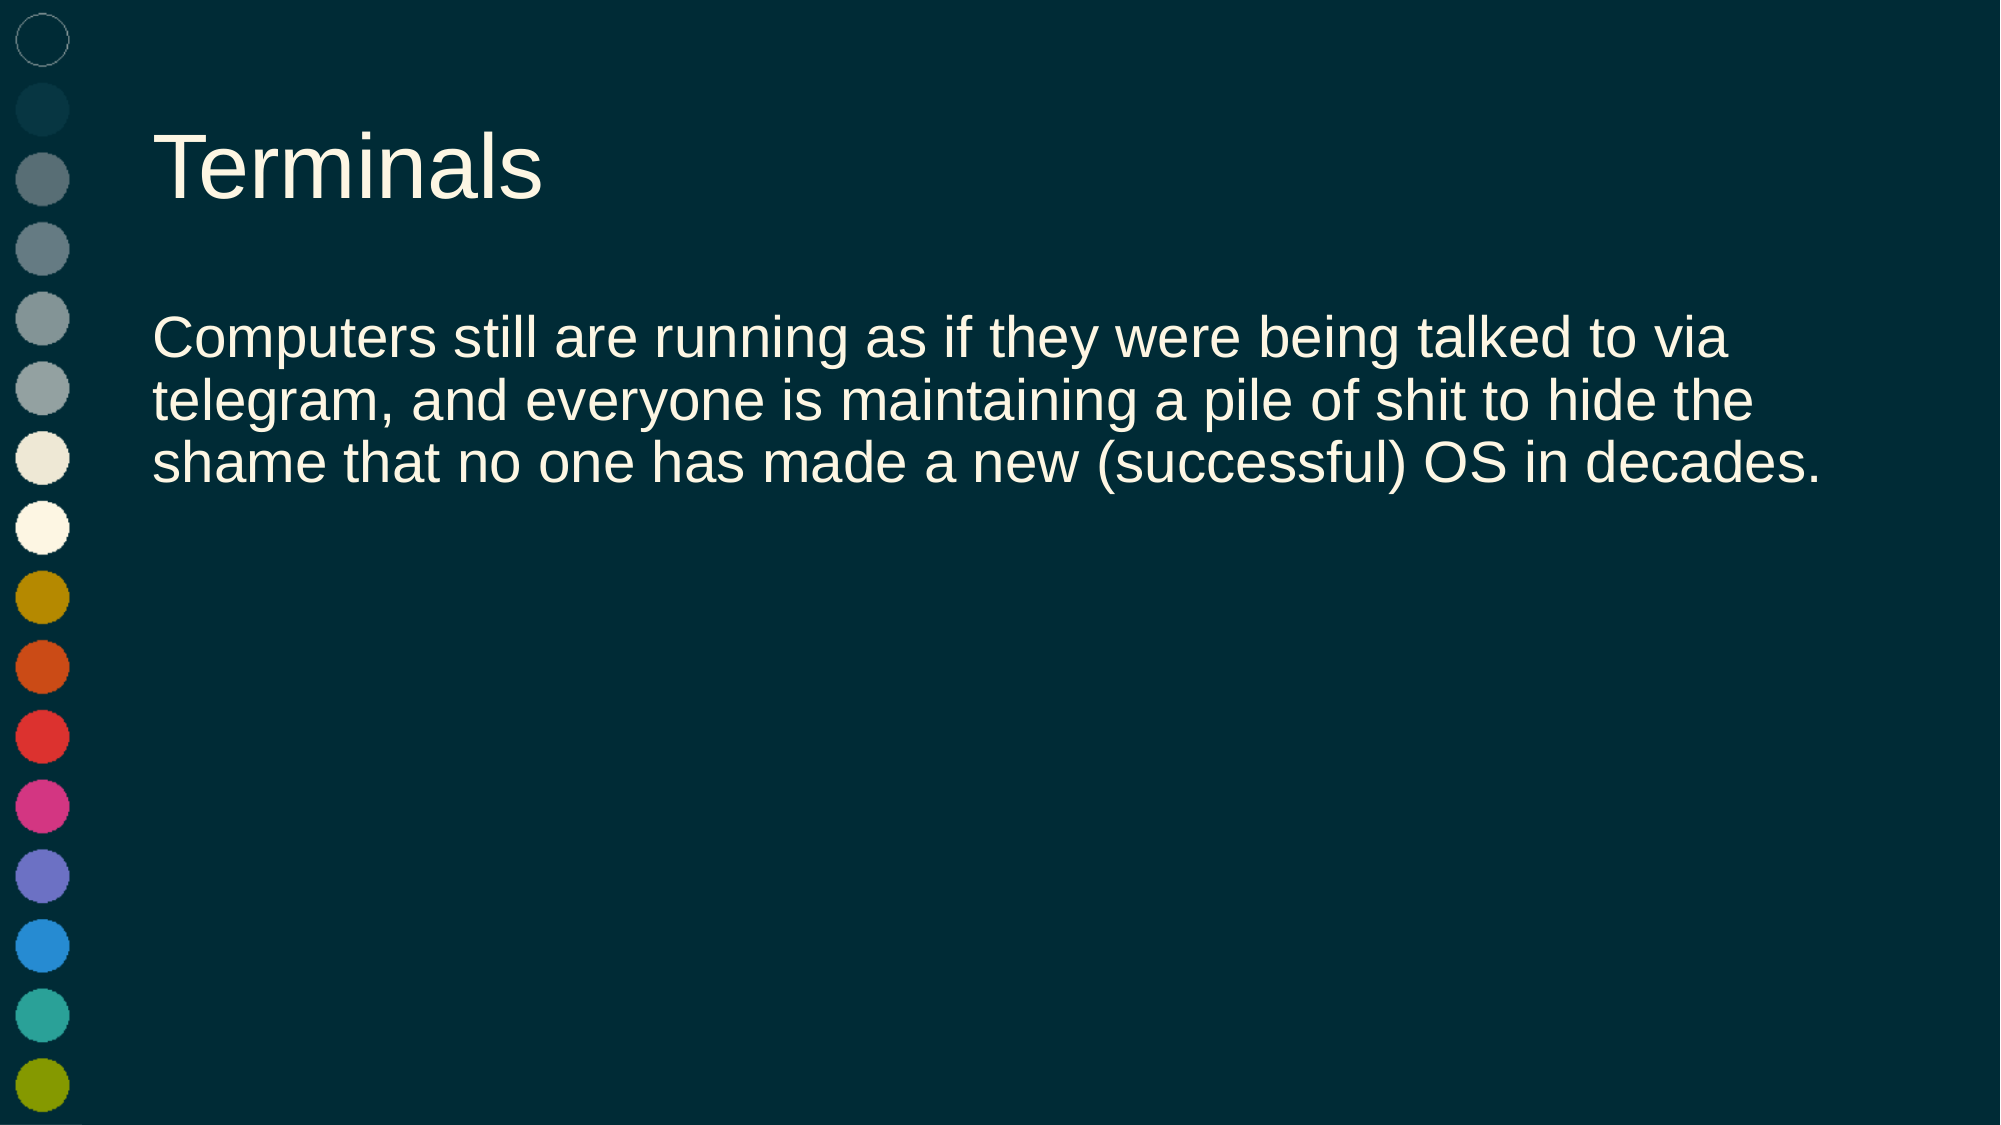

# Terminals
Computers still are running as if they were being talked to via telegram, and everyone is maintaining a pile of shit to hide the shame that no one has made a new (successful) OS in decades.